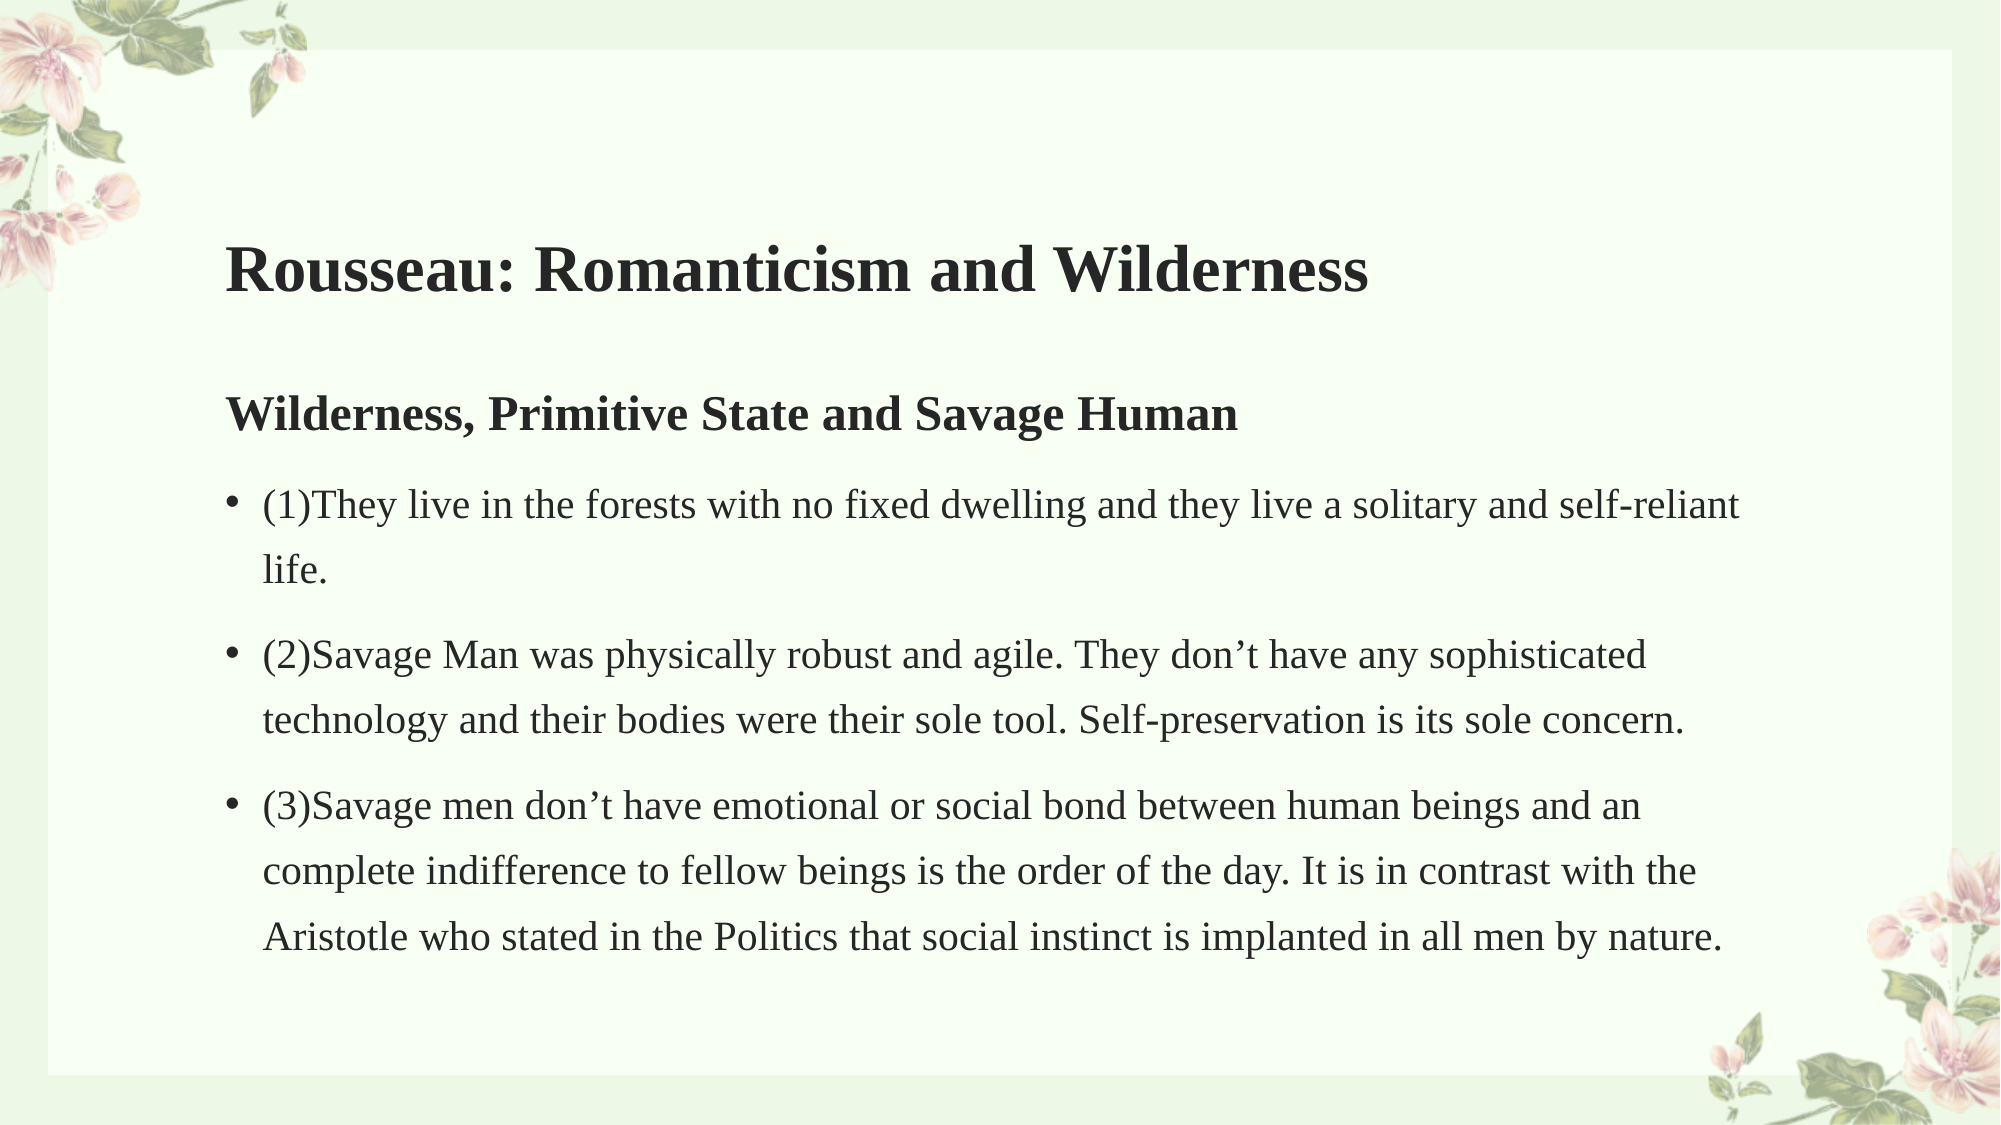

# Rousseau: Romanticism and Wilderness
Wilderness, Primitive State and Savage Human
(1)They live in the forests with no fixed dwelling and they live a solitary and self-reliant life.
(2)Savage Man was physically robust and agile. They don’t have any sophisticated technology and their bodies were their sole tool. Self-preservation is its sole concern.
(3)Savage men don’t have emotional or social bond between human beings and an complete indifference to fellow beings is the order of the day. It is in contrast with the Aristotle who stated in the Politics that social instinct is implanted in all men by nature.